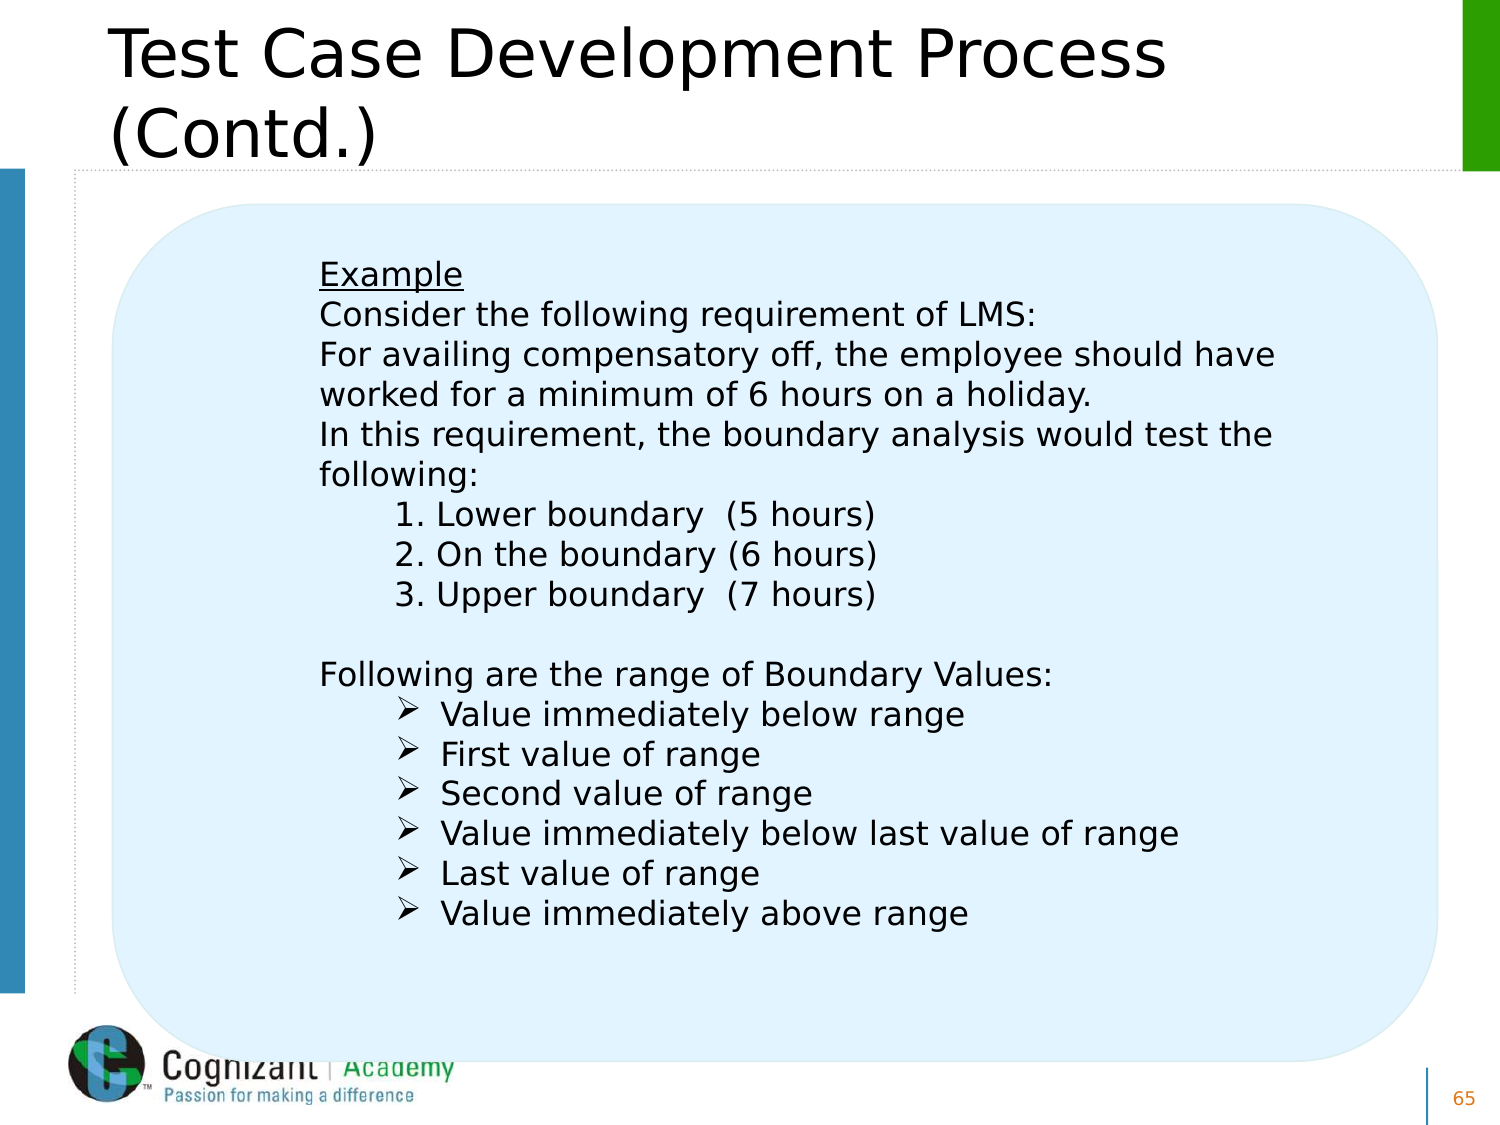

# Test Case Development Process (Contd.)
Example
Consider the following requirement of LMS:
For availing compensatory off, the employee should have worked for a minimum of 6 hours on a holiday.
In this requirement, the boundary analysis would test the following:
1. Lower boundary  (5 hours)
2. On the boundary (6 hours)
3. Upper boundary  (7 hours)

Following are the range of Boundary Values:
Value immediately below range
First value of range
Second value of range
Value immediately below last value of range
Last value of range
Value immediately above range

65